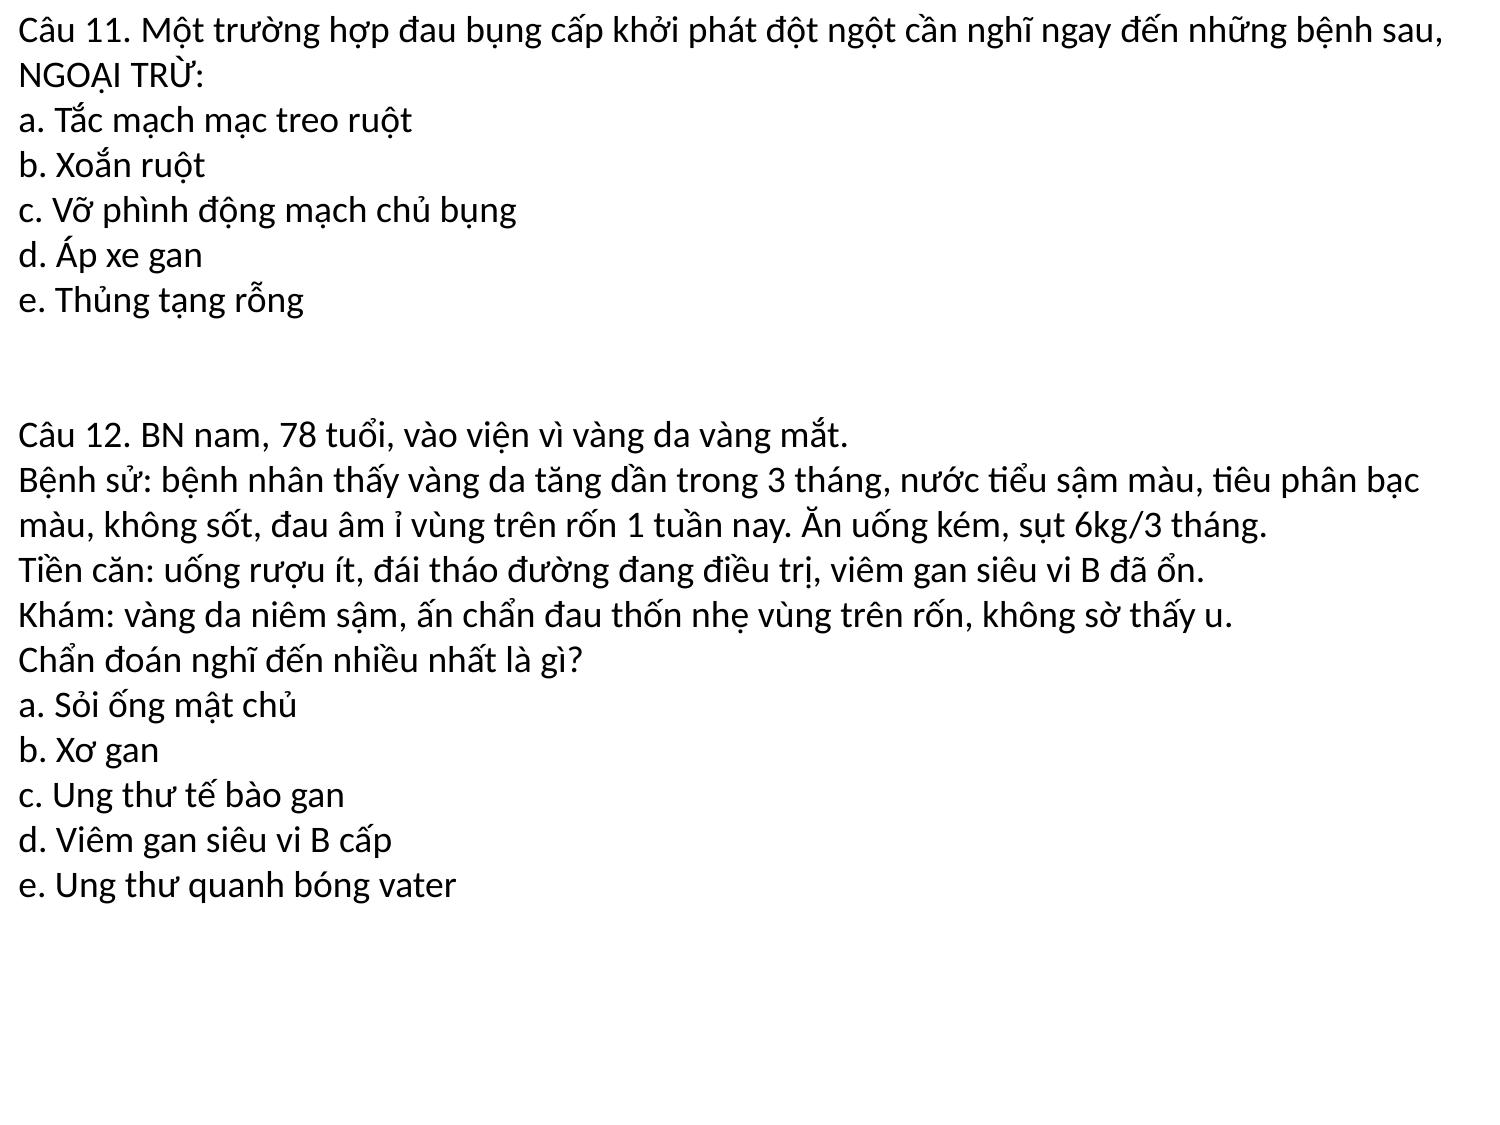

Câu 11. Một trường hợp đau bụng cấp khởi phát đột ngột cần nghĩ ngay đến những bệnh sau, NGOẠI TRỪ:
a. Tắc mạch mạc treo ruột
b. Xoắn ruột
c. Vỡ phình động mạch chủ bụng
d. Áp xe gan
e. Thủng tạng rỗng

Câu 12. BN nam, 78 tuổi, vào viện vì vàng da vàng mắt.
Bệnh sử: bệnh nhân thấy vàng da tăng dần trong 3 tháng, nước tiểu sậm màu, tiêu phân bạc màu, không sốt, đau âm ỉ vùng trên rốn 1 tuần nay. Ăn uống kém, sụt 6kg/3 tháng.
Tiền căn: uống rượu ít, đái tháo đường đang điều trị, viêm gan siêu vi B đã ổn.
Khám: vàng da niêm sậm, ấn chẩn đau thốn nhẹ vùng trên rốn, không sờ thấy u.
Chẩn đoán nghĩ đến nhiều nhất là gì?
a. Sỏi ống mật chủ
b. Xơ gan
c. Ung thư tế bào gan
d. Viêm gan siêu vi B cấp
e. Ung thư quanh bóng vater